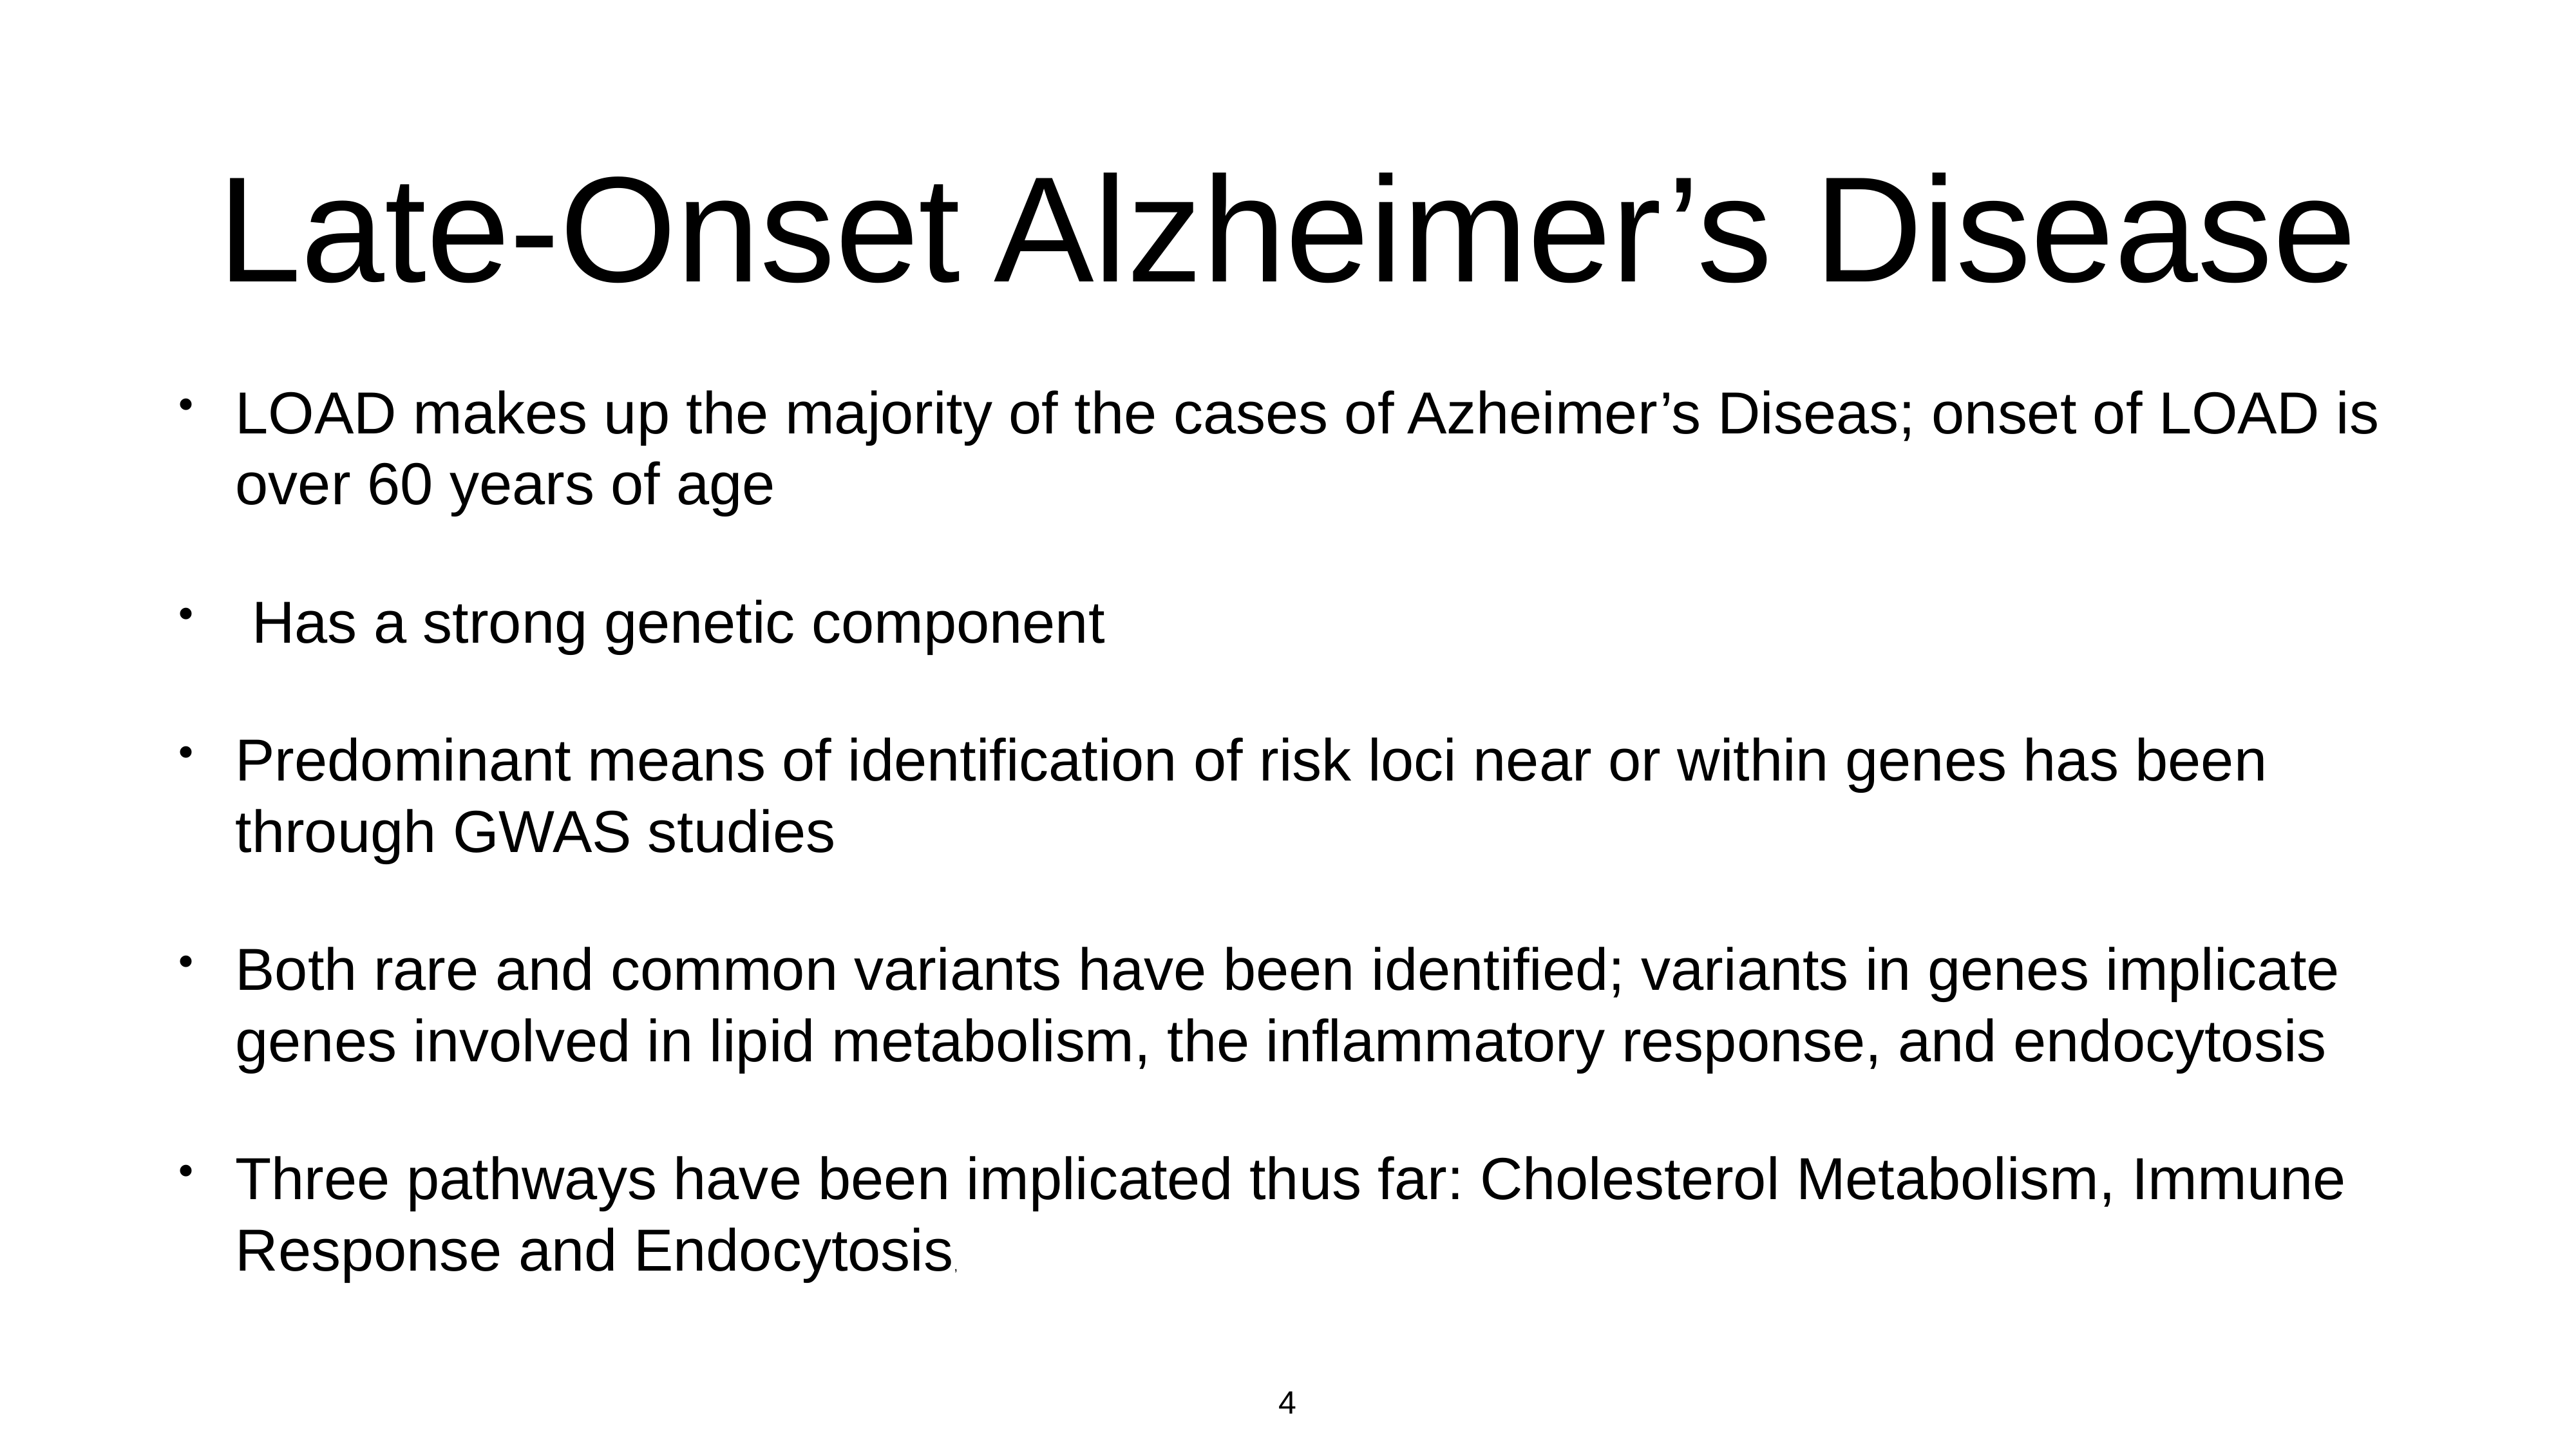

# Late-Onset Alzheimer’s Disease
LOAD makes up the majority of the cases of Azheimer’s Diseas; onset of LOAD is over 60 years of age
 Has a strong genetic component
Predominant means of identification of risk loci near or within genes has been through GWAS studies
Both rare and common variants have been identified; variants in genes implicate genes involved in lipid metabolism, the inflammatory response, and endocytosis
Three pathways have been implicated thus far: Cholesterol Metabolism, Immune Response and Endocytosis,
4